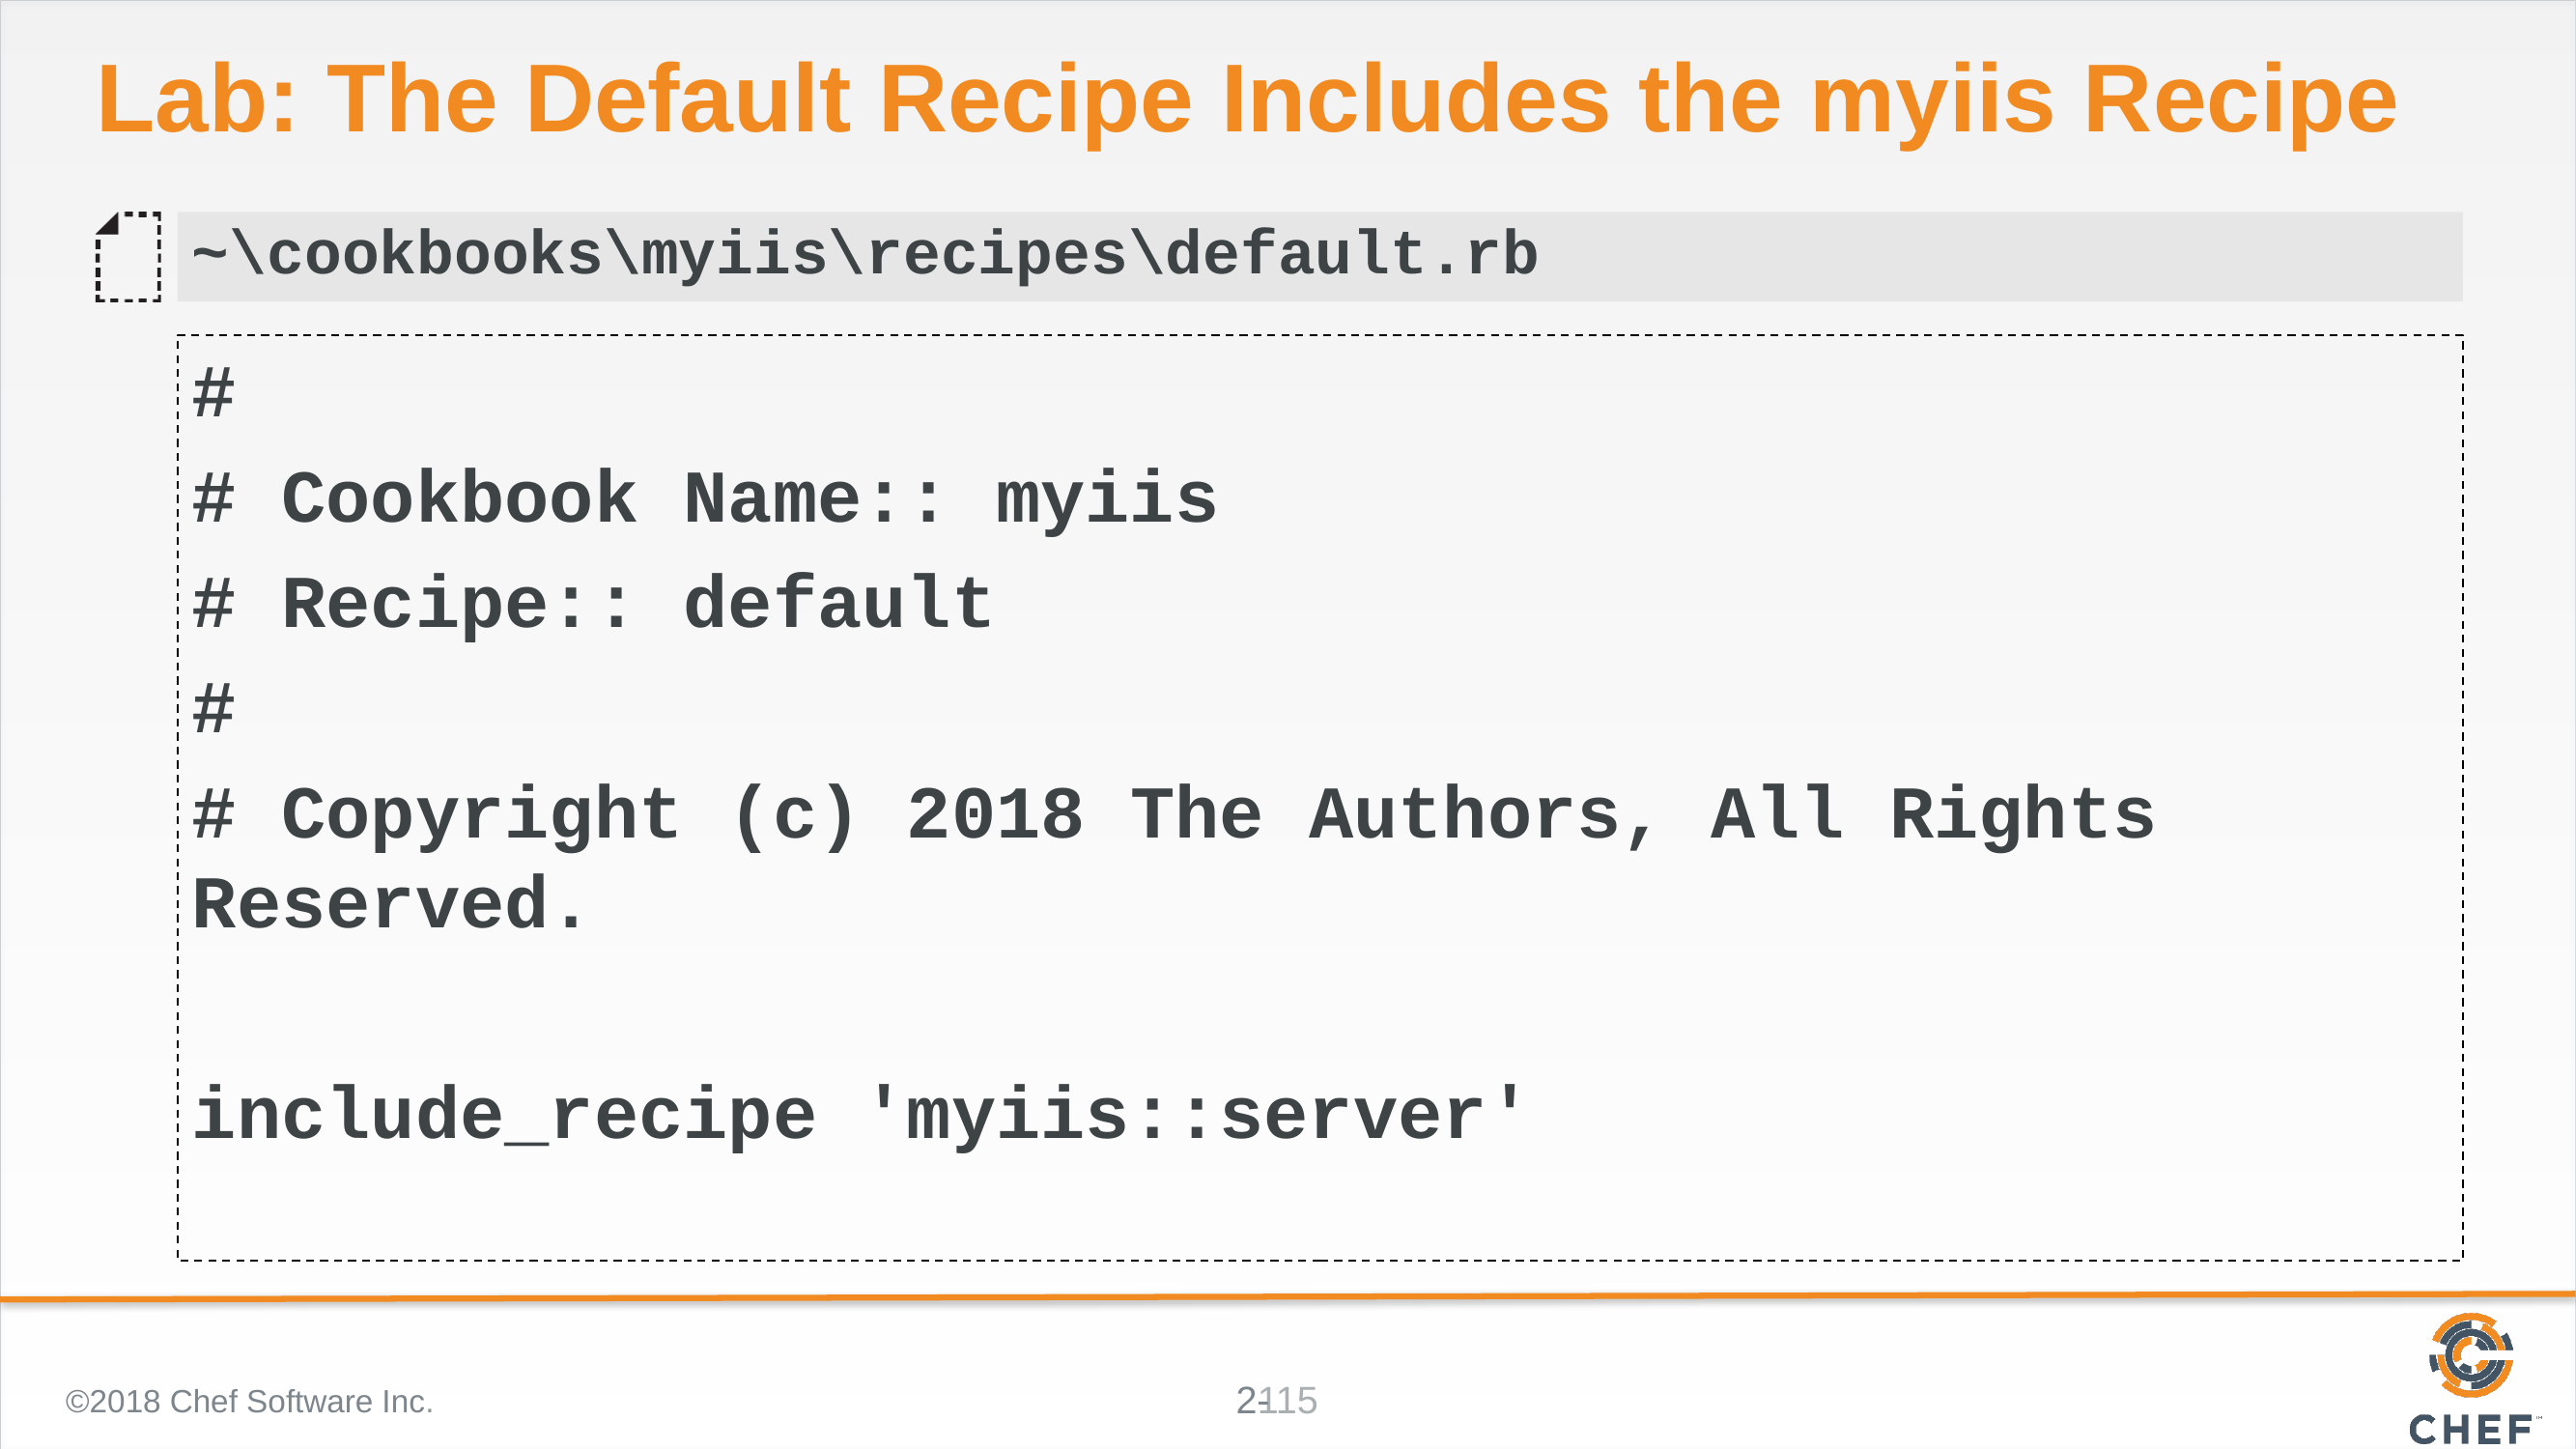

# Lab: The Default Recipe Includes the myiis Recipe
~\cookbooks\myiis\recipes\default.rb
#
# Cookbook Name:: myiis
# Recipe:: default
#
# Copyright (c) 2018 The Authors, All Rights Reserved.

include_recipe 'myiis::server'
©2018 Chef Software Inc.

115